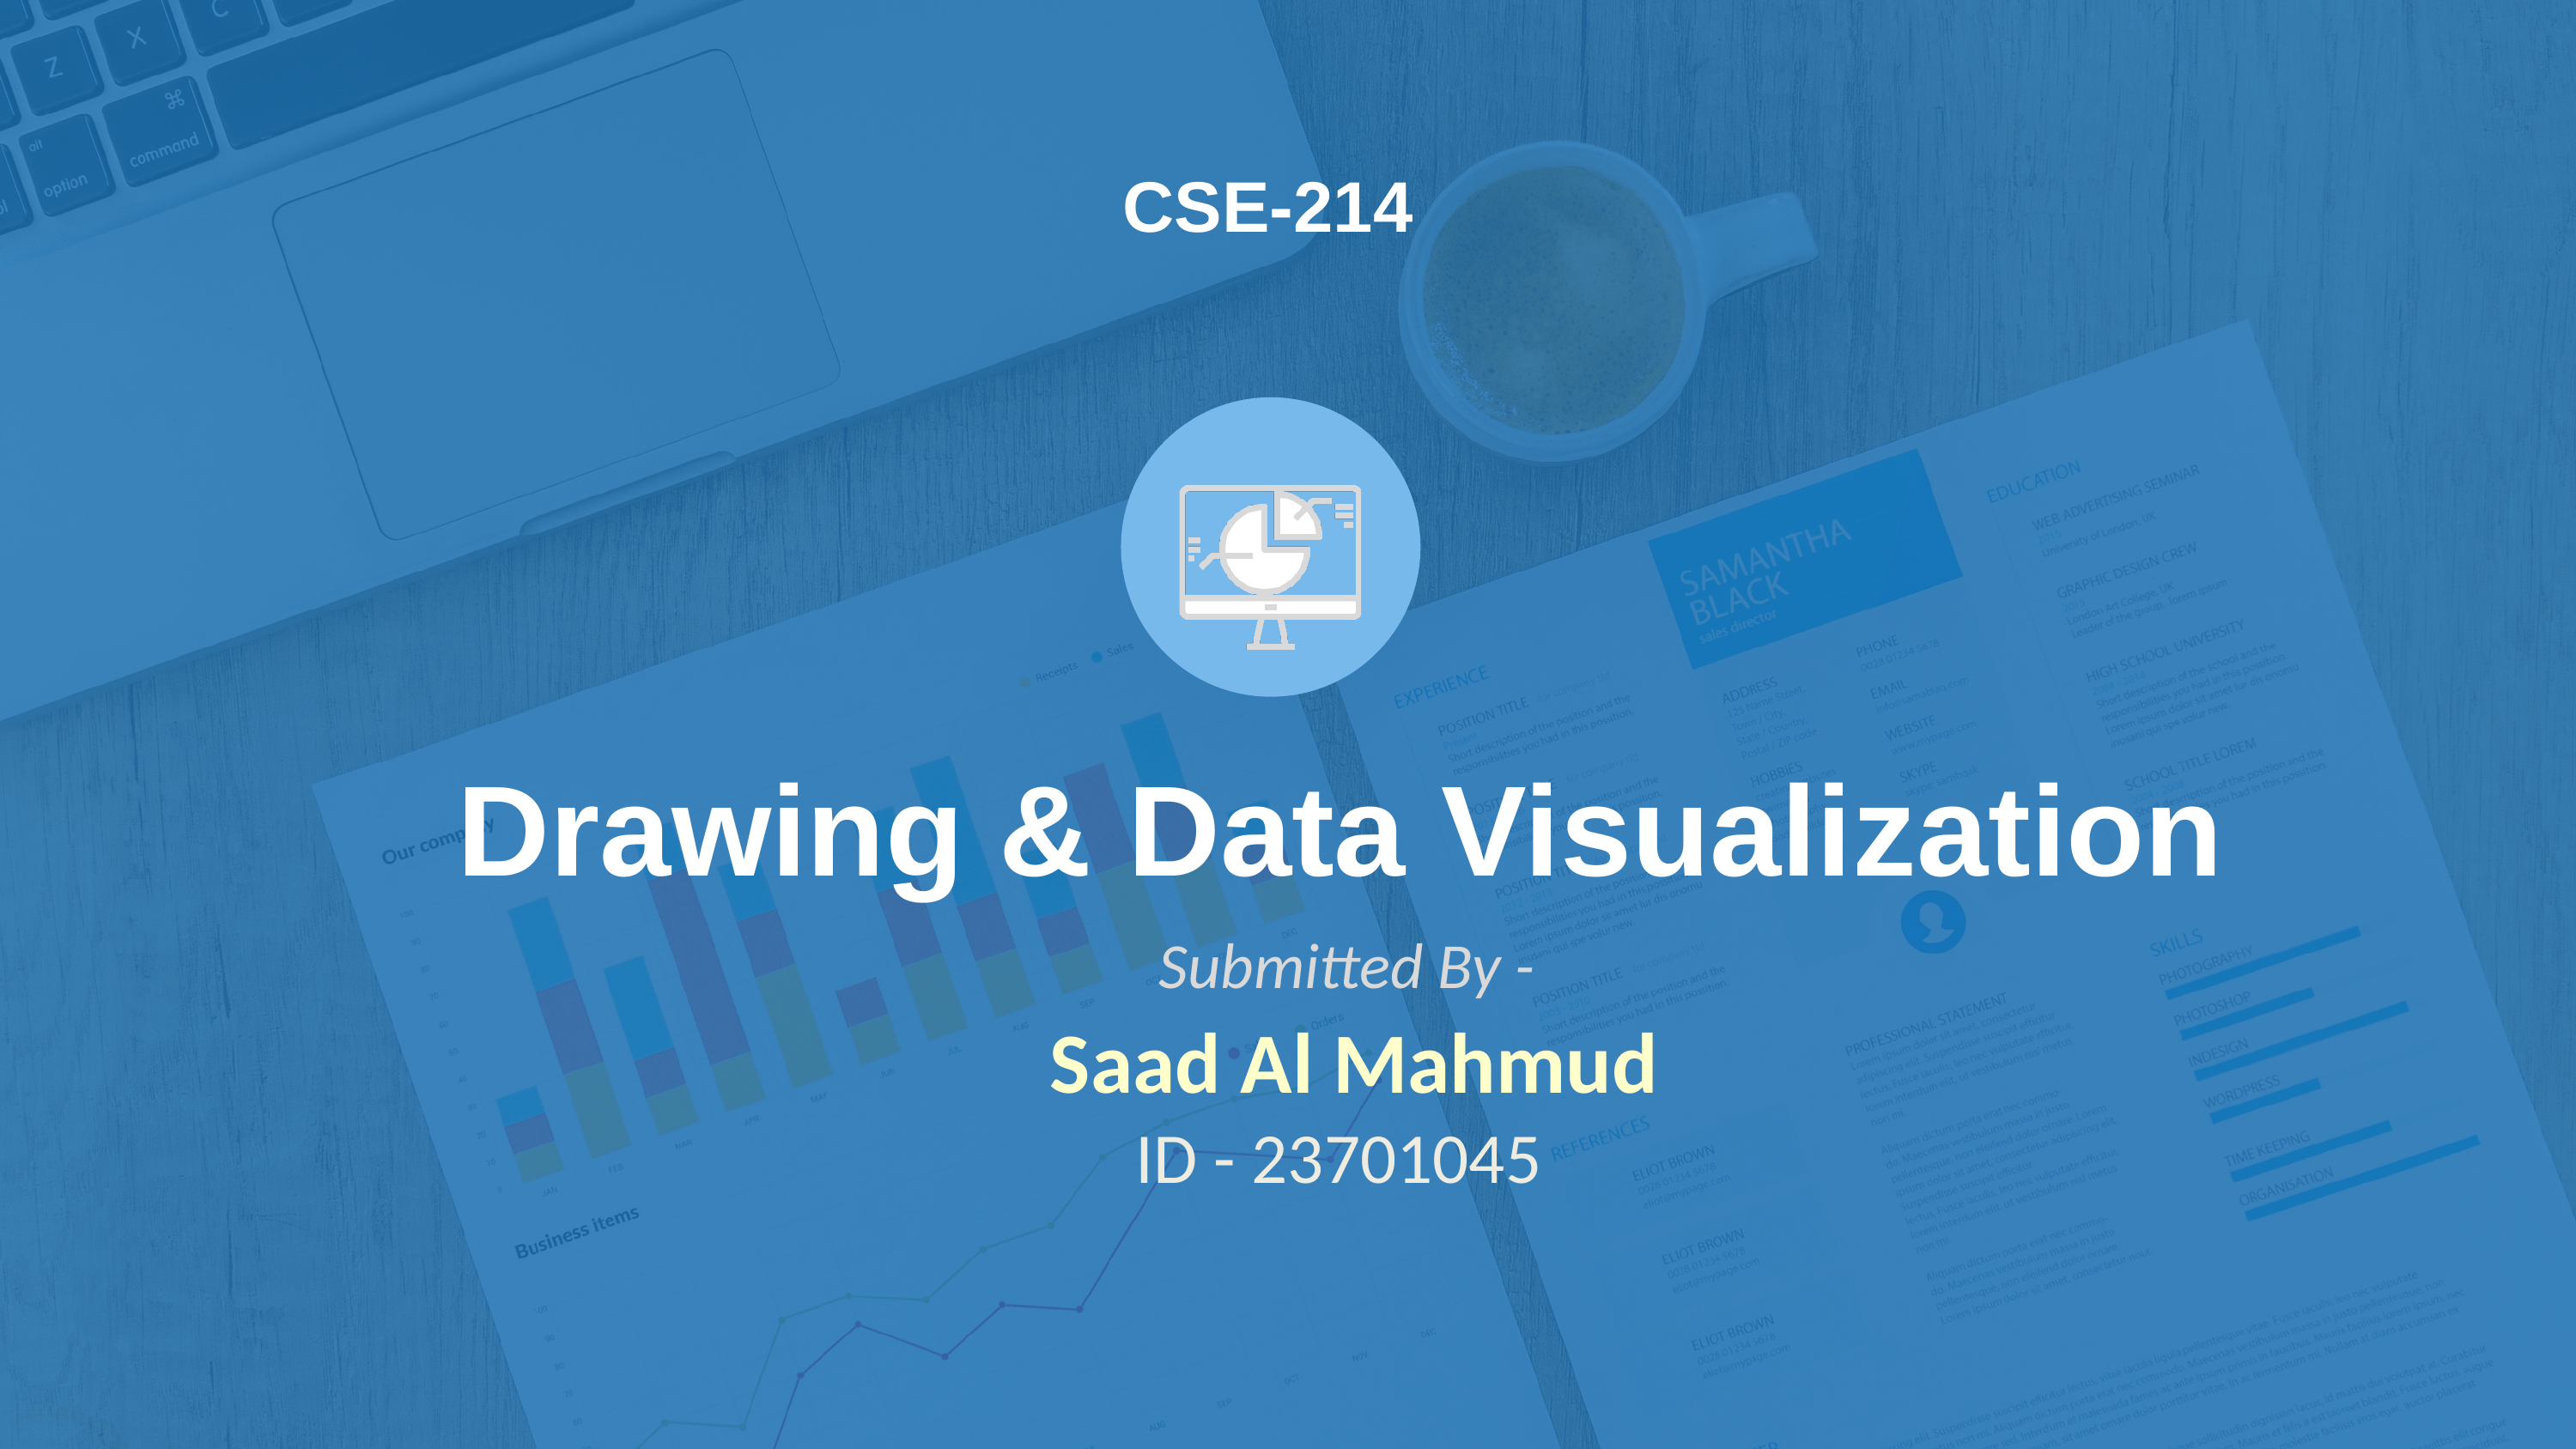

CSE-214

Drawing & Data Visualization
Submitted By -
Saad Al Mahmud
ID - 23701045